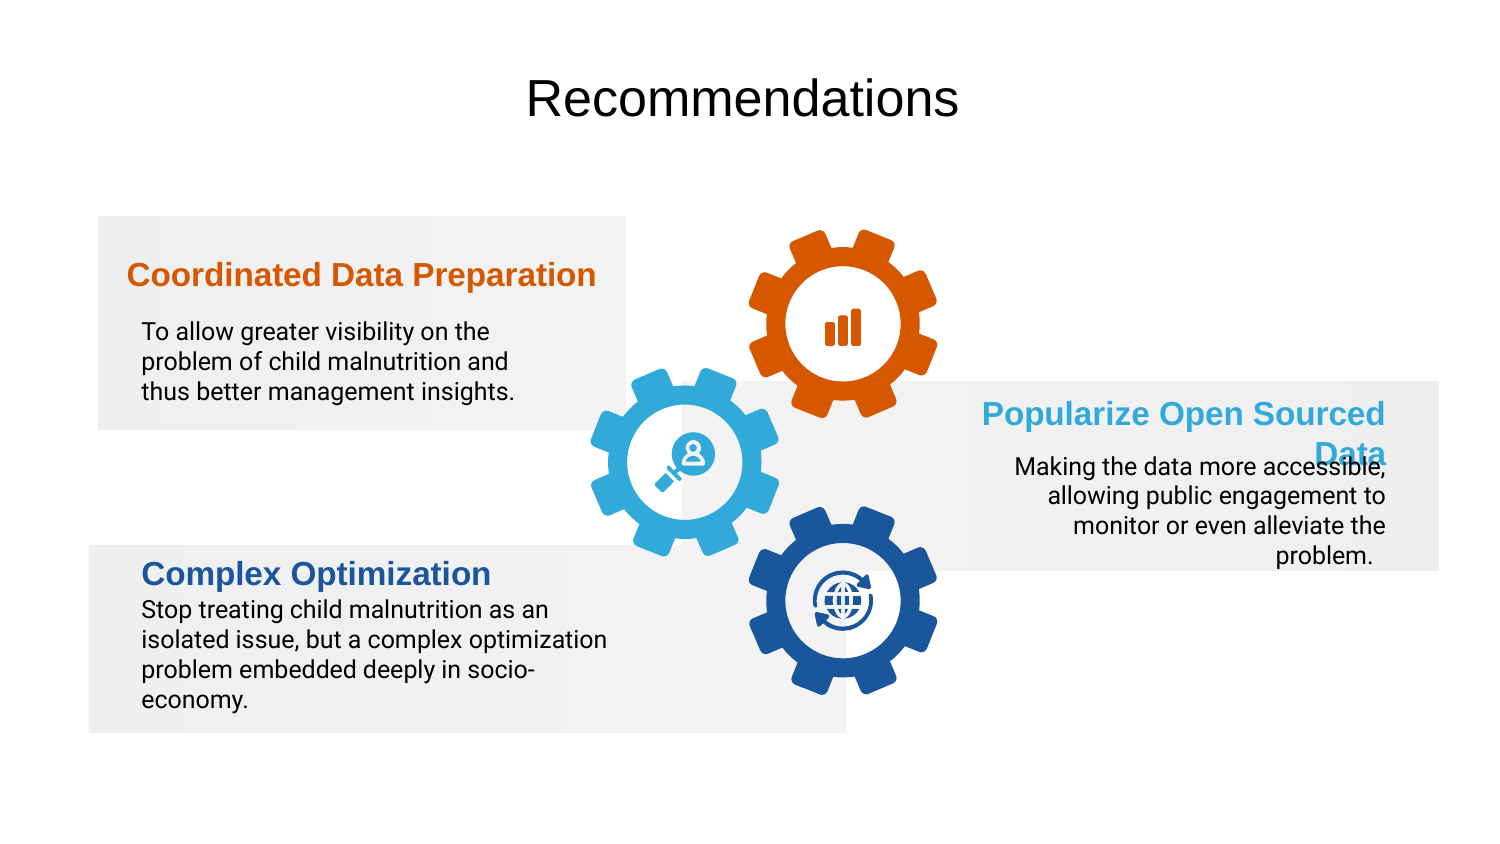

Recommendations

Coordinated Data Preparation

To allow greater visibility on the problem of child malnutrition and thus better management insights.

Popularize Open Sourced Data

Making the data more accessible, allowing public engagement to monitor or even alleviate the problem.

Complex Optimization

Stop treating child malnutrition as an isolated issue, but a complex optimization problem embedded deeply in socio-economy.